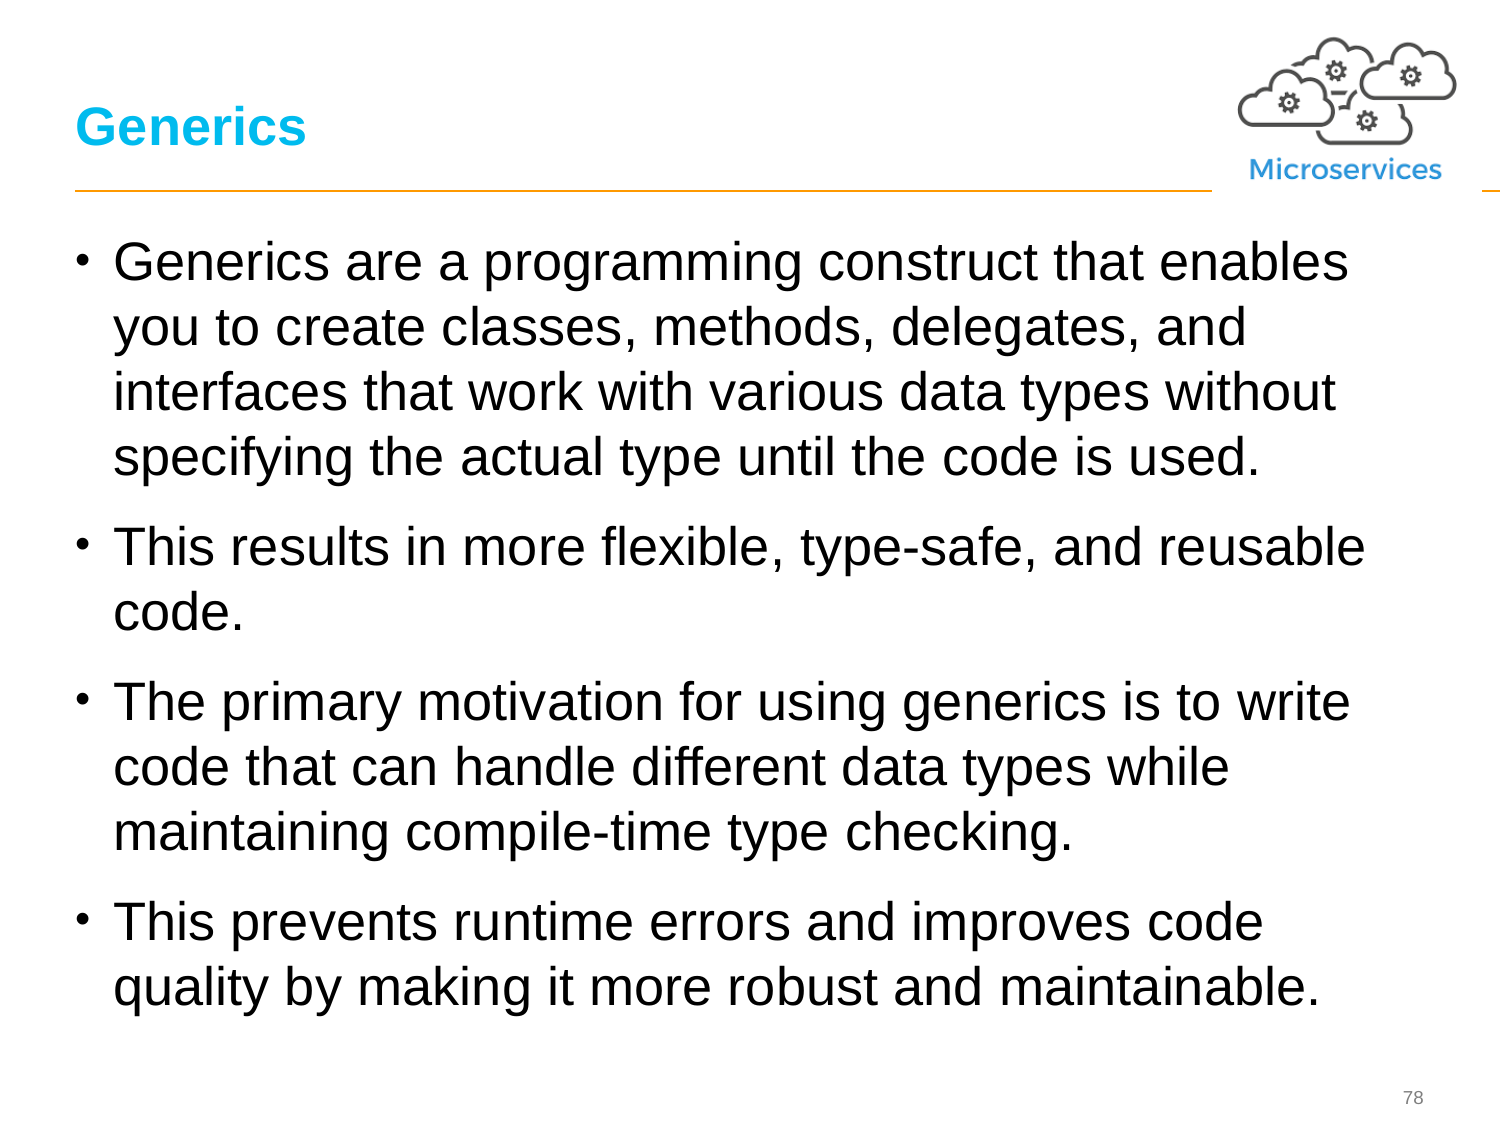

# Generics
Generics are a programming construct that enables you to create classes, methods, delegates, and interfaces that work with various data types without specifying the actual type until the code is used.
This results in more flexible, type-safe, and reusable code.
The primary motivation for using generics is to write code that can handle different data types while maintaining compile-time type checking.
This prevents runtime errors and improves code quality by making it more robust and maintainable.